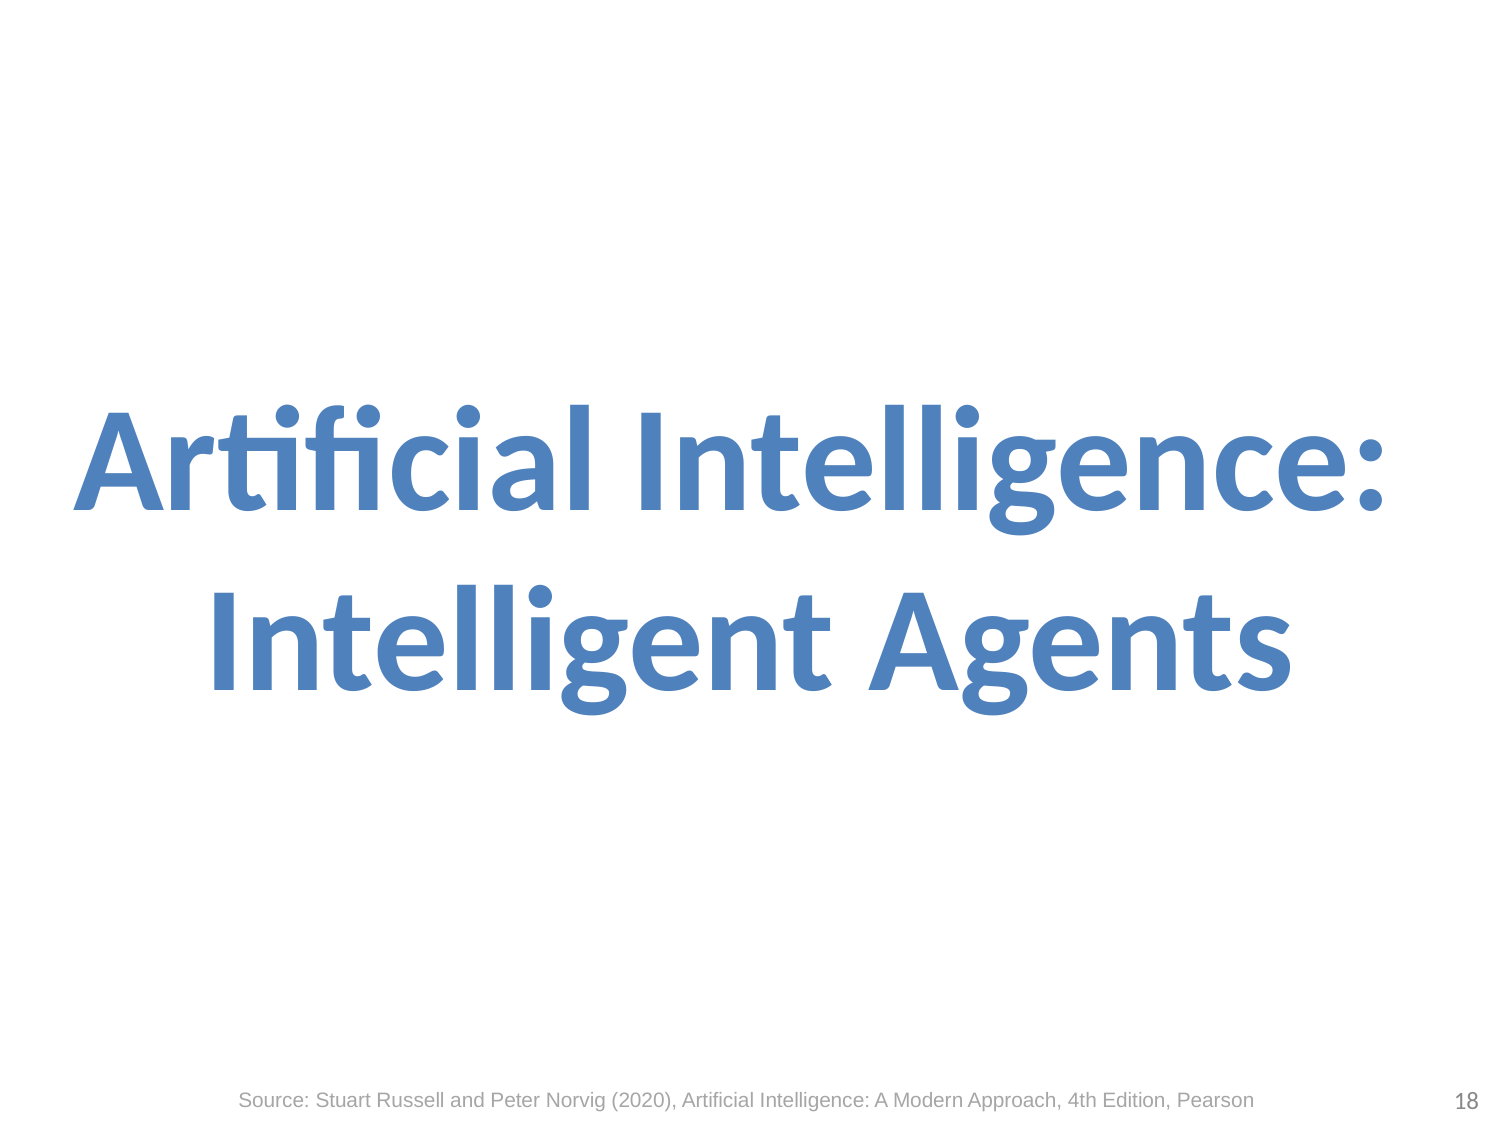

# Artificial Intelligence: Intelligent Agents
18
Source: Stuart Russell and Peter Norvig (2020), Artificial Intelligence: A Modern Approach, 4th Edition, Pearson